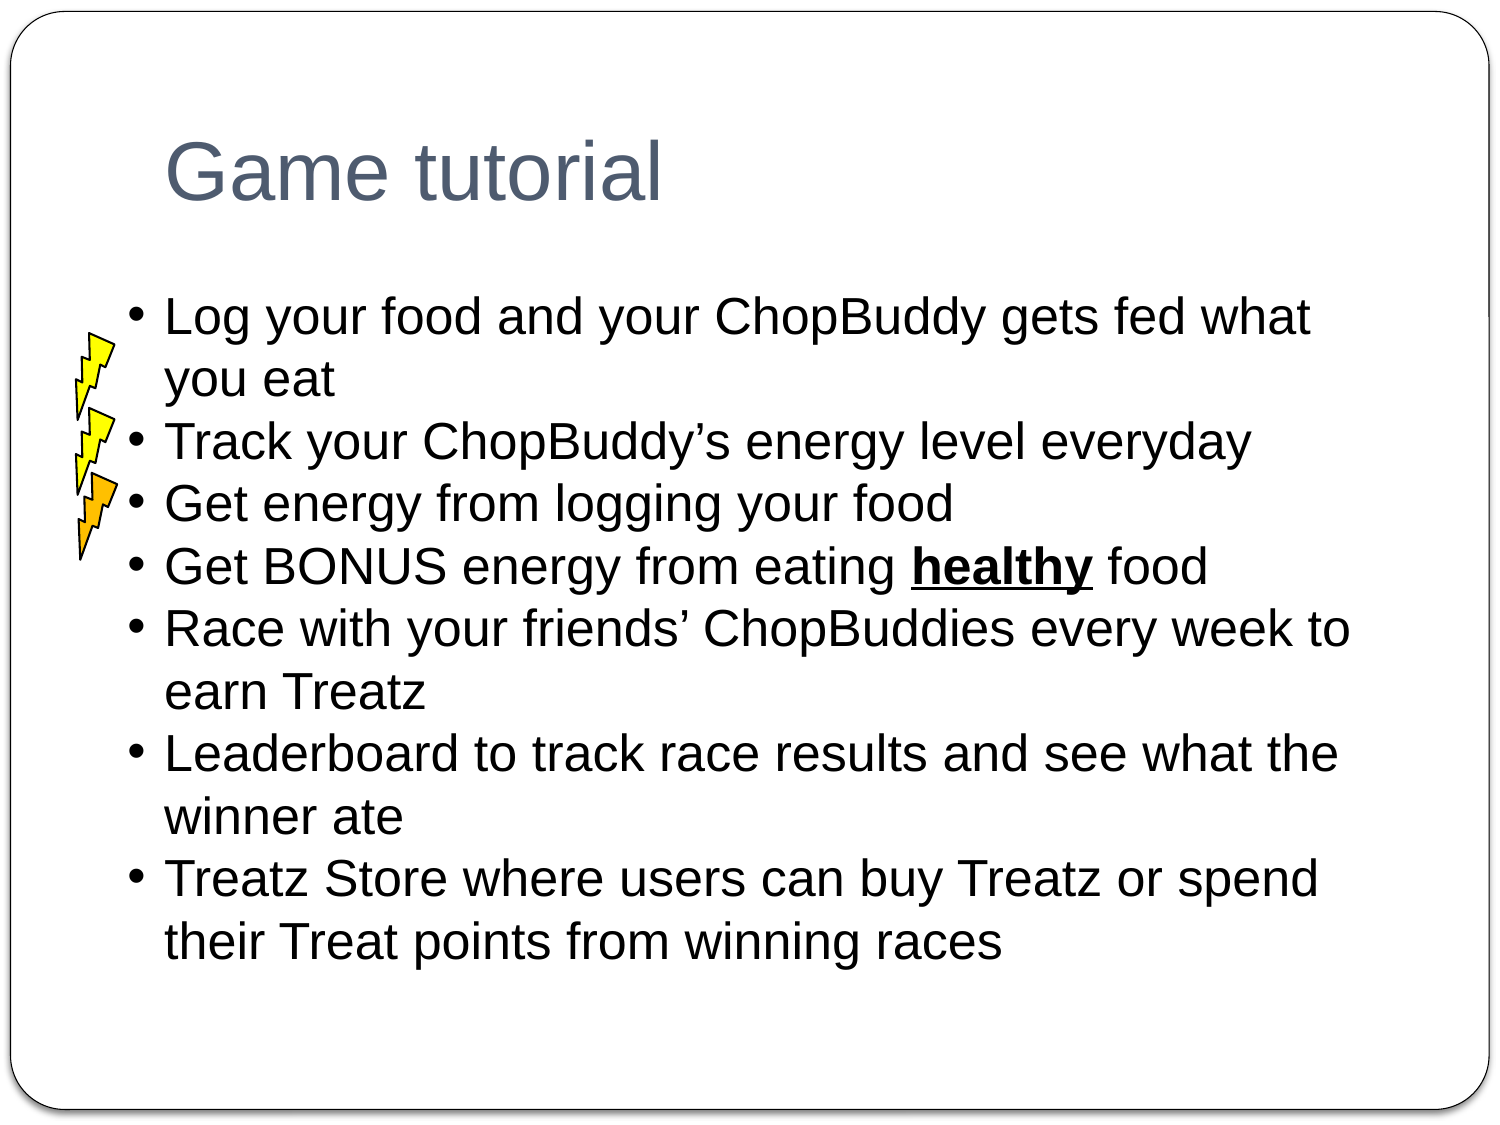

# Game tutorial
Log your food and your ChopBuddy gets fed what you eat
Track your ChopBuddy’s energy level everyday
Get energy from logging your food
Get BONUS energy from eating healthy food
Race with your friends’ ChopBuddies every week to earn Treatz
Leaderboard to track race results and see what the winner ate
Treatz Store where users can buy Treatz or spend their Treat points from winning races